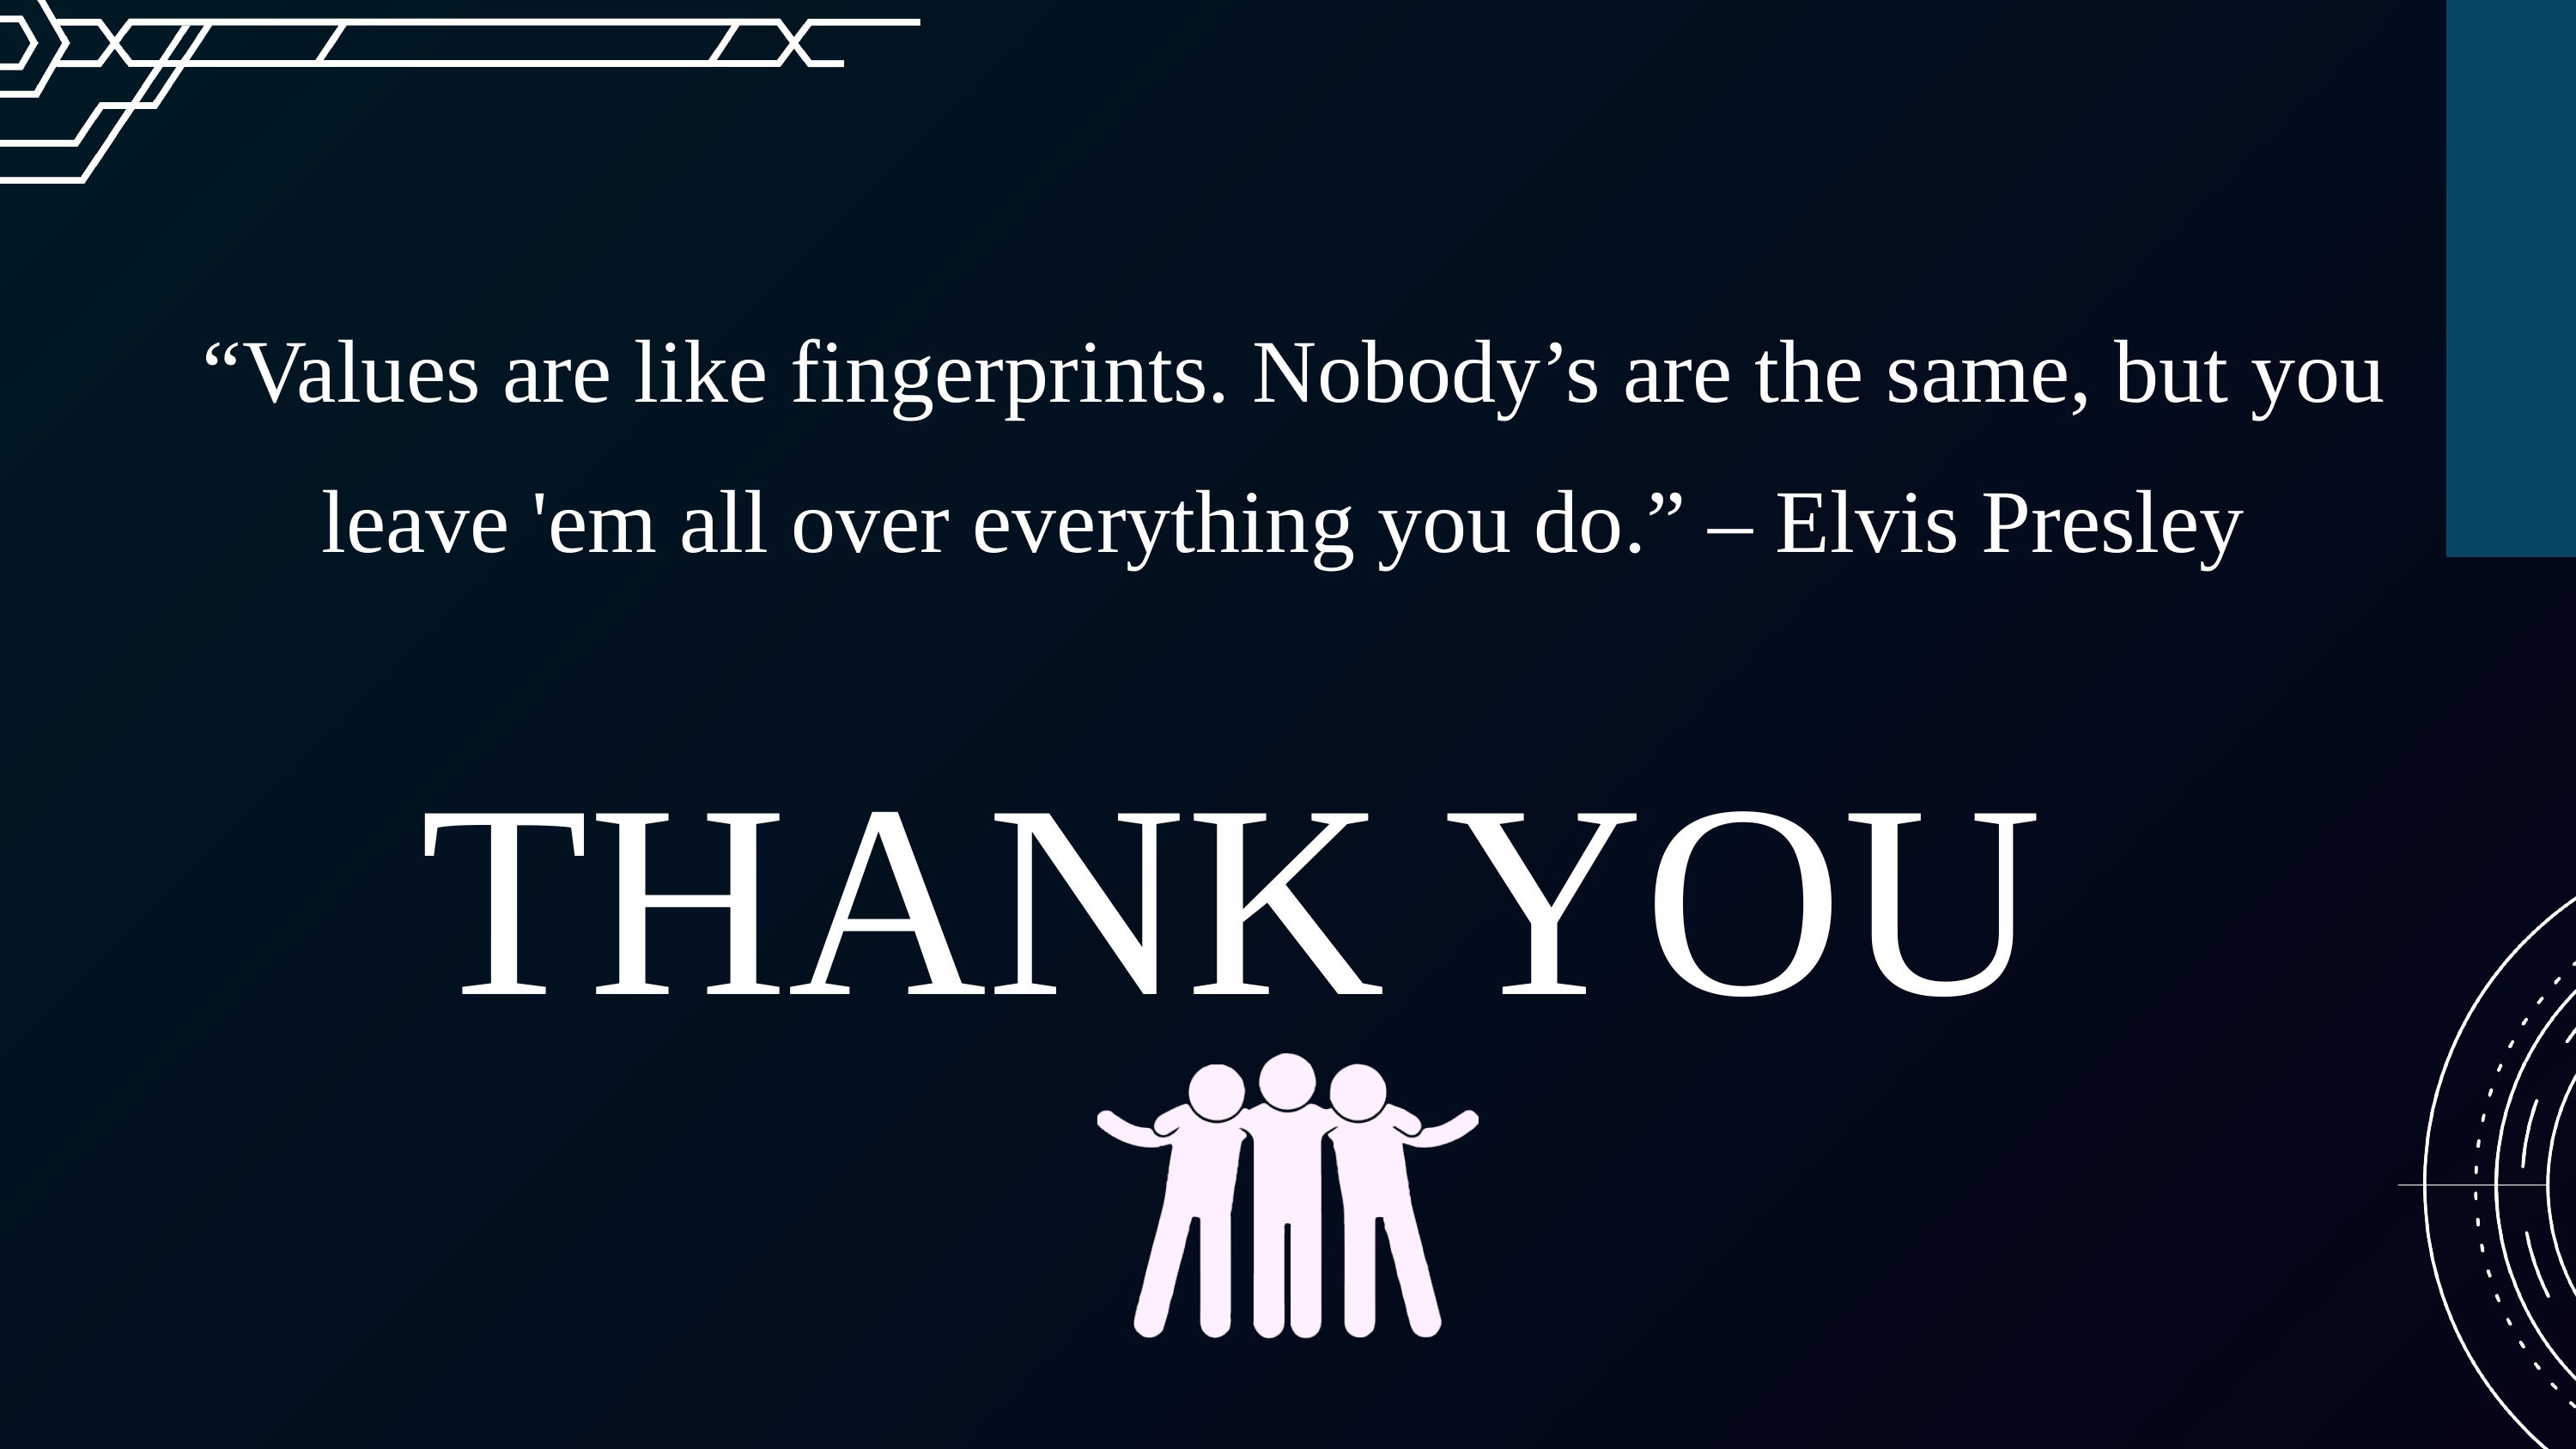

“Values are like fingerprints. Nobody’s are the same, but you leave 'em all over everything you do.” – Elvis Presley
THANK YOU